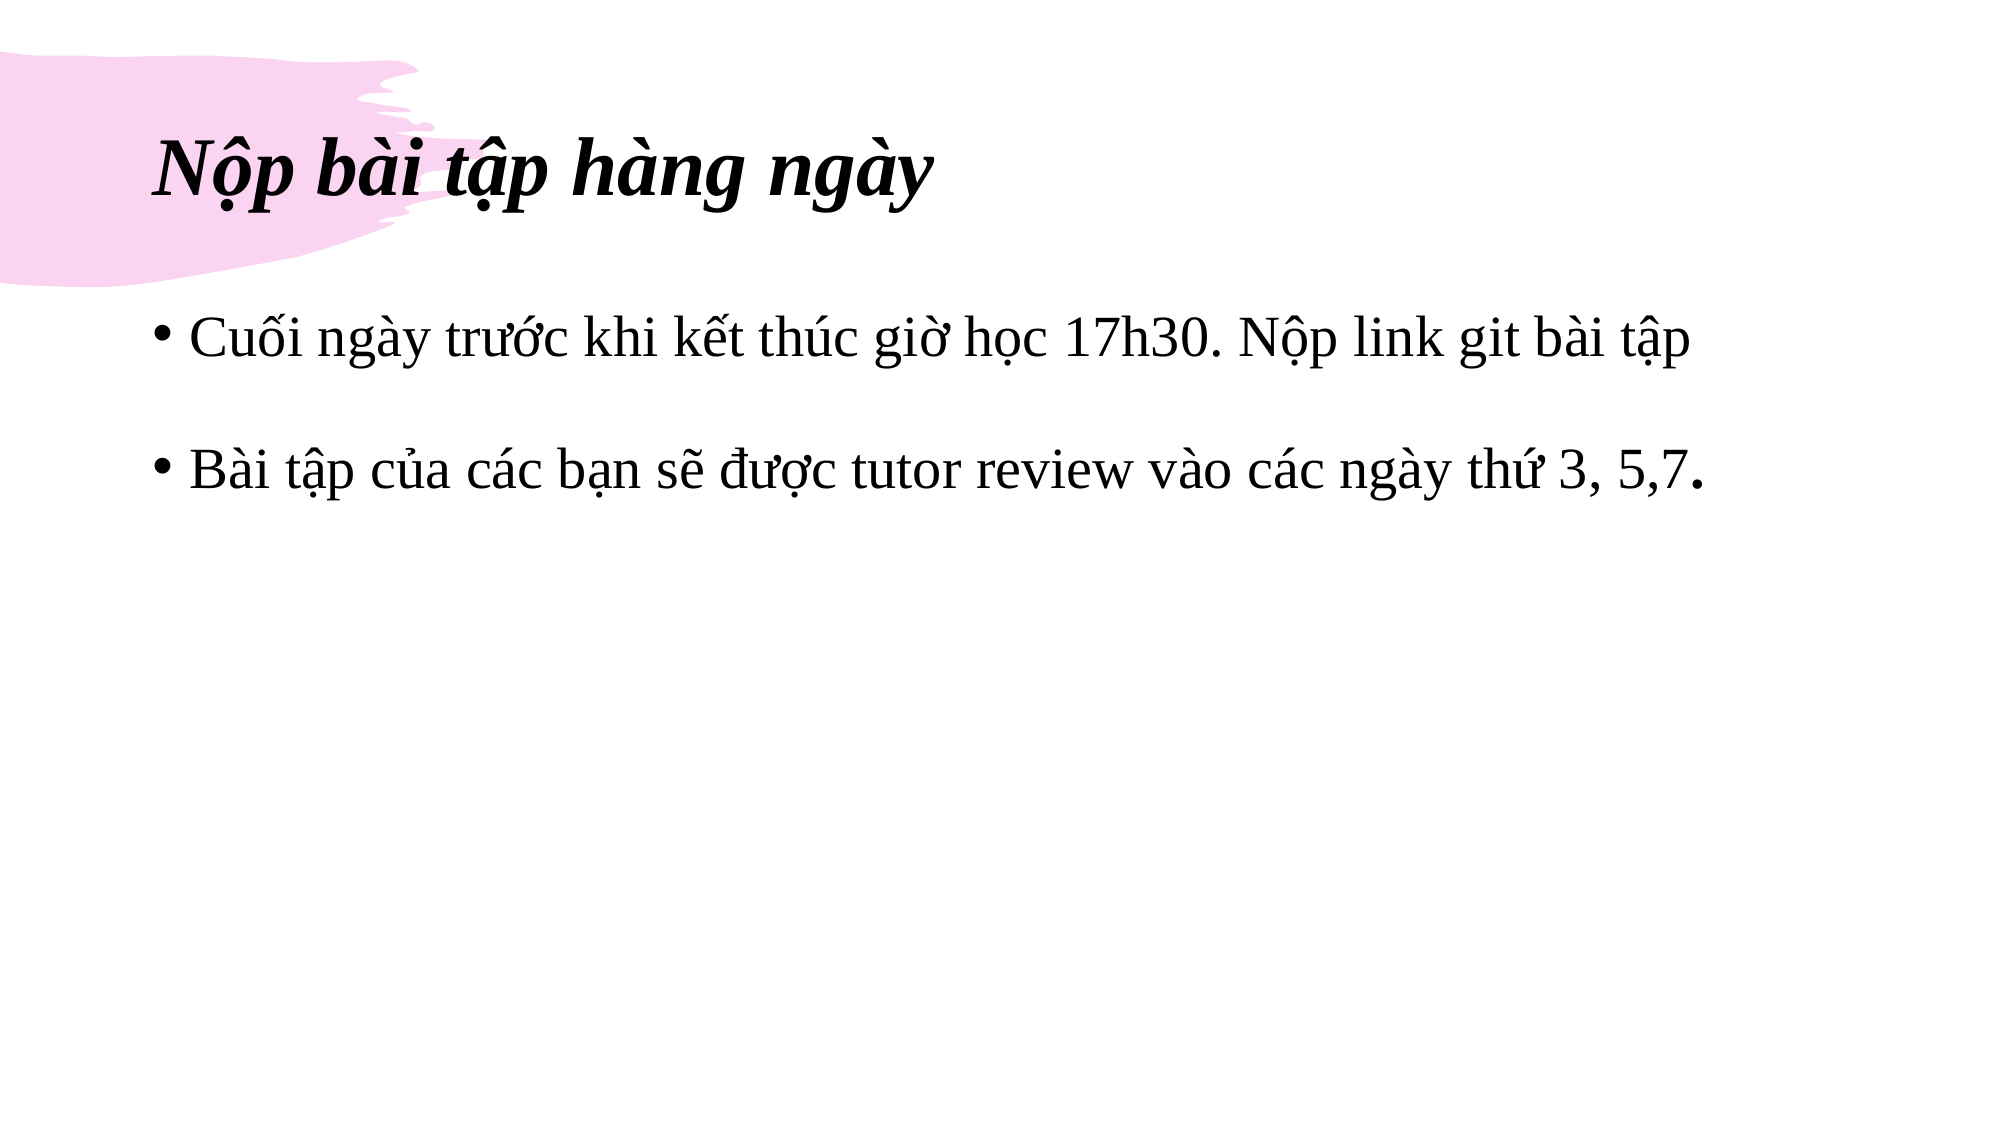

# Nộp bài tập hàng ngày
Cuối ngày trước khi kết thúc giờ học 17h30. Nộp link git bài tập
Bài tập của các bạn sẽ được tutor review vào các ngày thứ 3, 5,7.